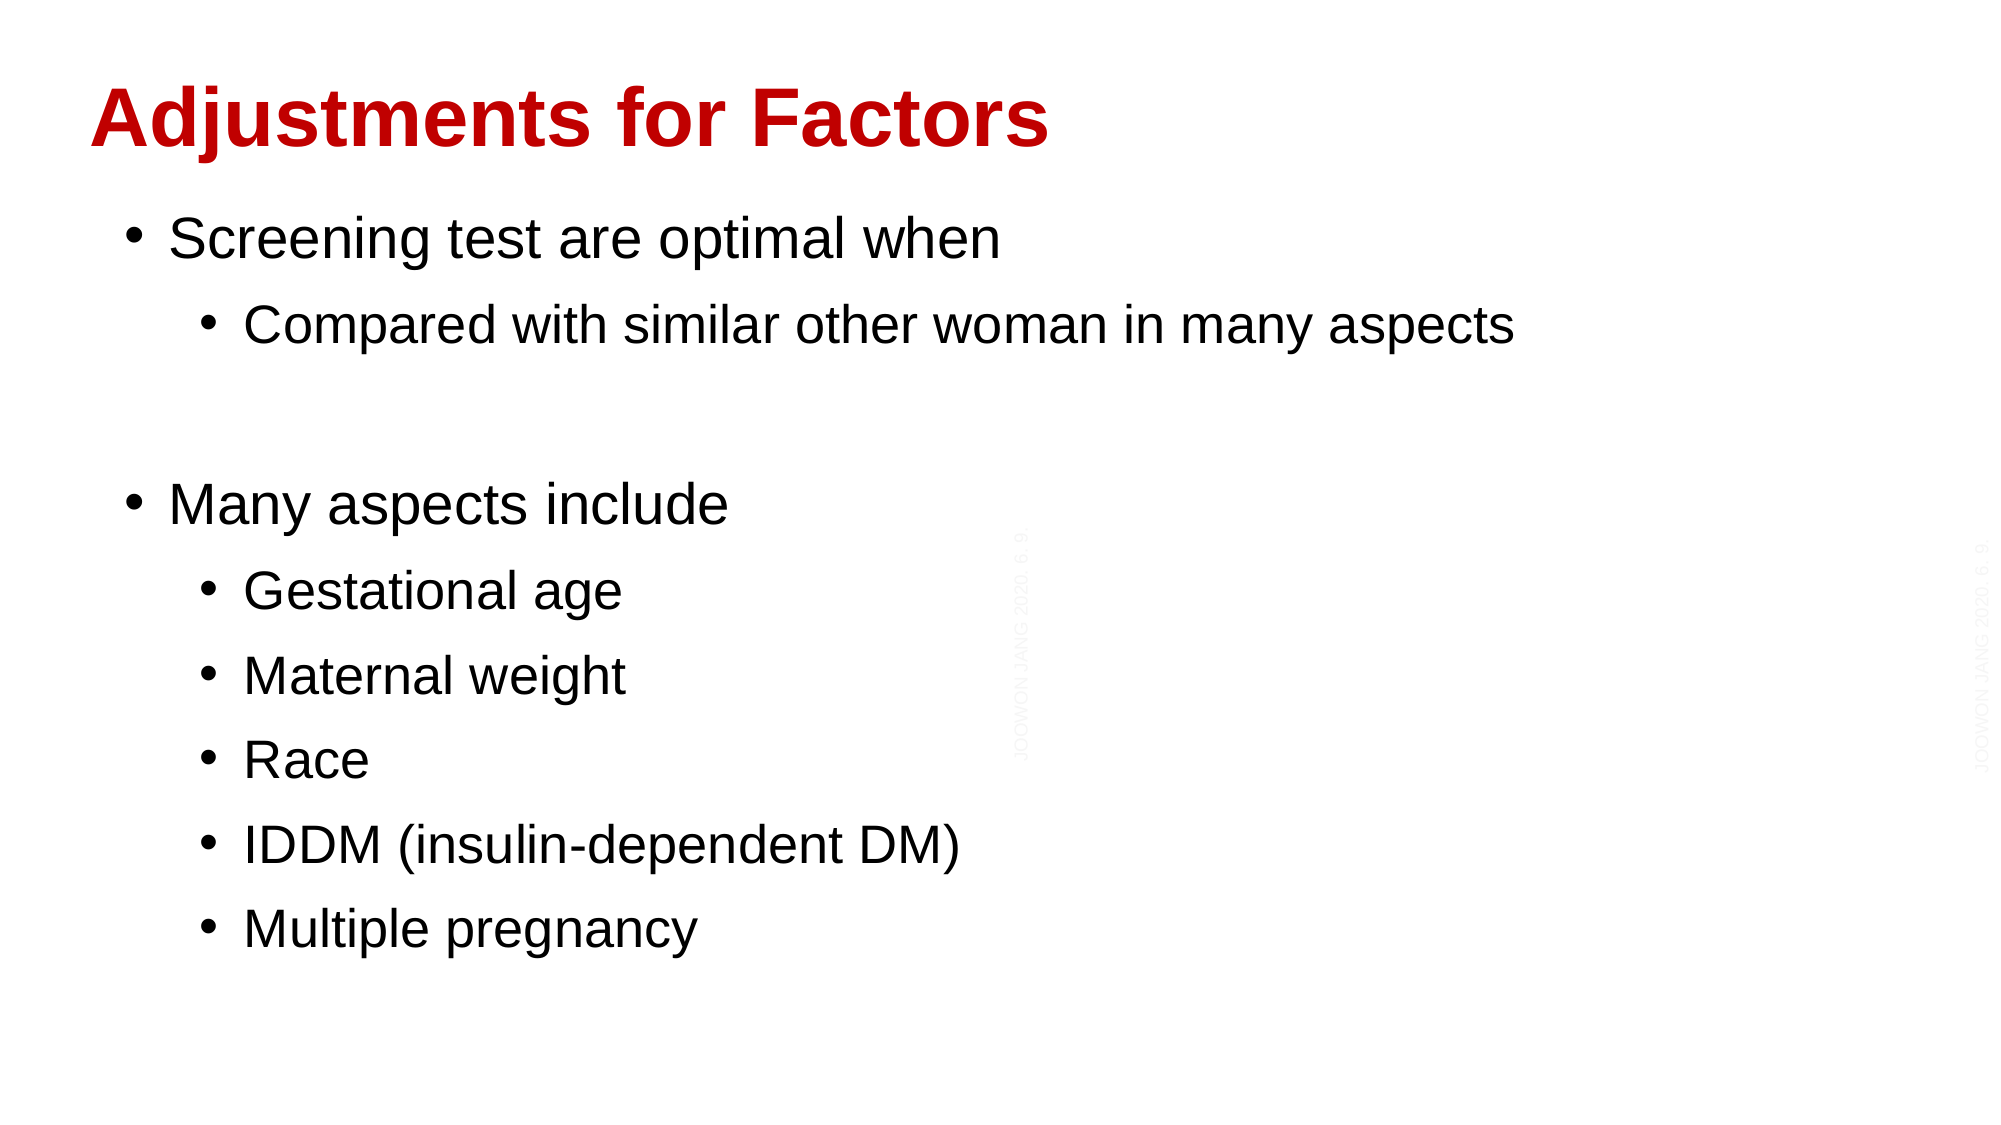

Adjustments for Factors
Screening test are optimal when
Compared with similar other woman in many aspects

Many aspects include
Gestational age
Maternal weight
Race
IDDM (insulin-dependent DM)
Multiple pregnancy